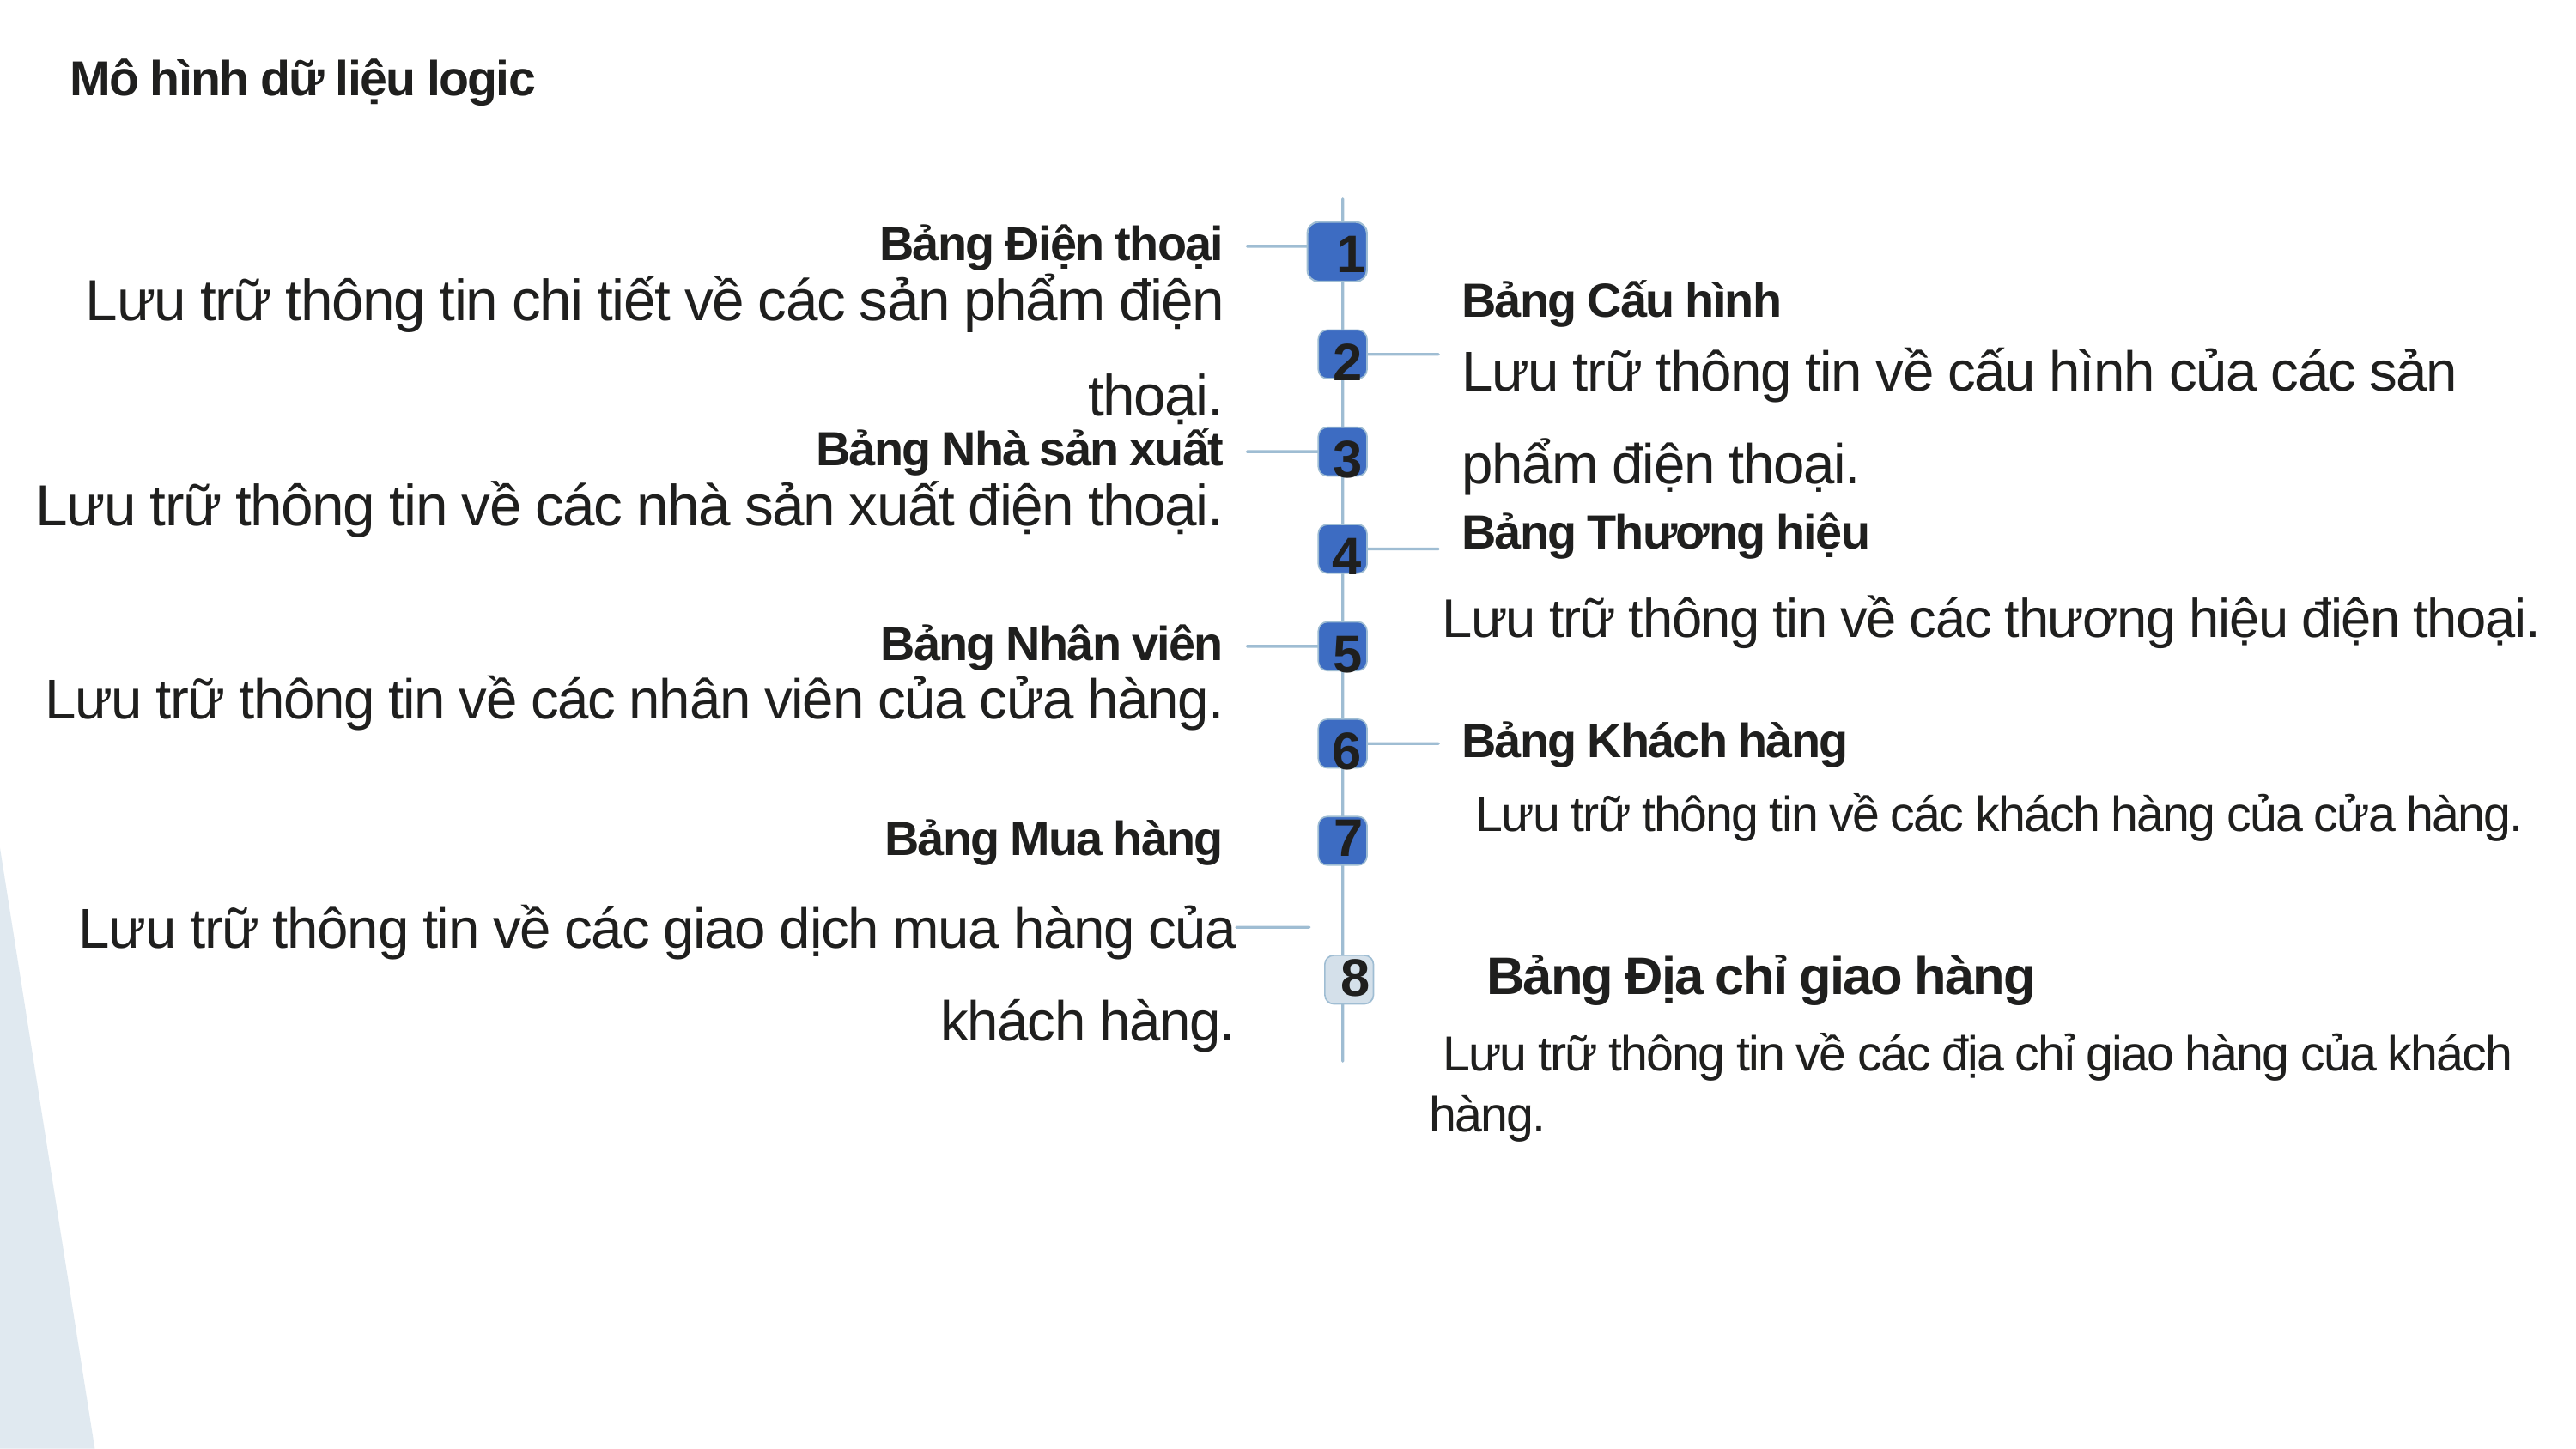

Mô hình dữ liệu logic

Bảng Điện thoại

1
Lưu trữ thông tin chi tiết về các sản phẩm điện thoại.

Bảng Cấu hình
Lưu trữ thông tin về cấu hình của các sản phẩm điện thoại.

2

Bảng Nhà sản xuất

3
Lưu trữ thông tin về các nhà sản xuất điện thoại.

Bảng Thương hiệu

4

Lưu trữ thông tin về các thương hiệu điện thoại.
Bảng Nhân viên

5
Lưu trữ thông tin về các nhân viên của cửa hàng.

Bảng Khách hàng

6

Lưu trữ thông tin về các khách hàng của cửa hàng.
Bảng Mua hàng
7

Lưu trữ thông tin về các giao dịch mua hàng của khách hàng.

Bảng Địa chỉ giao hàng
8

 Lưu trữ thông tin về các địa chỉ giao hàng của khách hàng.
Bảng Địa chỉ giao hàng

8

Lưu trữ thông tin về các địa chỉ giao hàng của khách hàng.